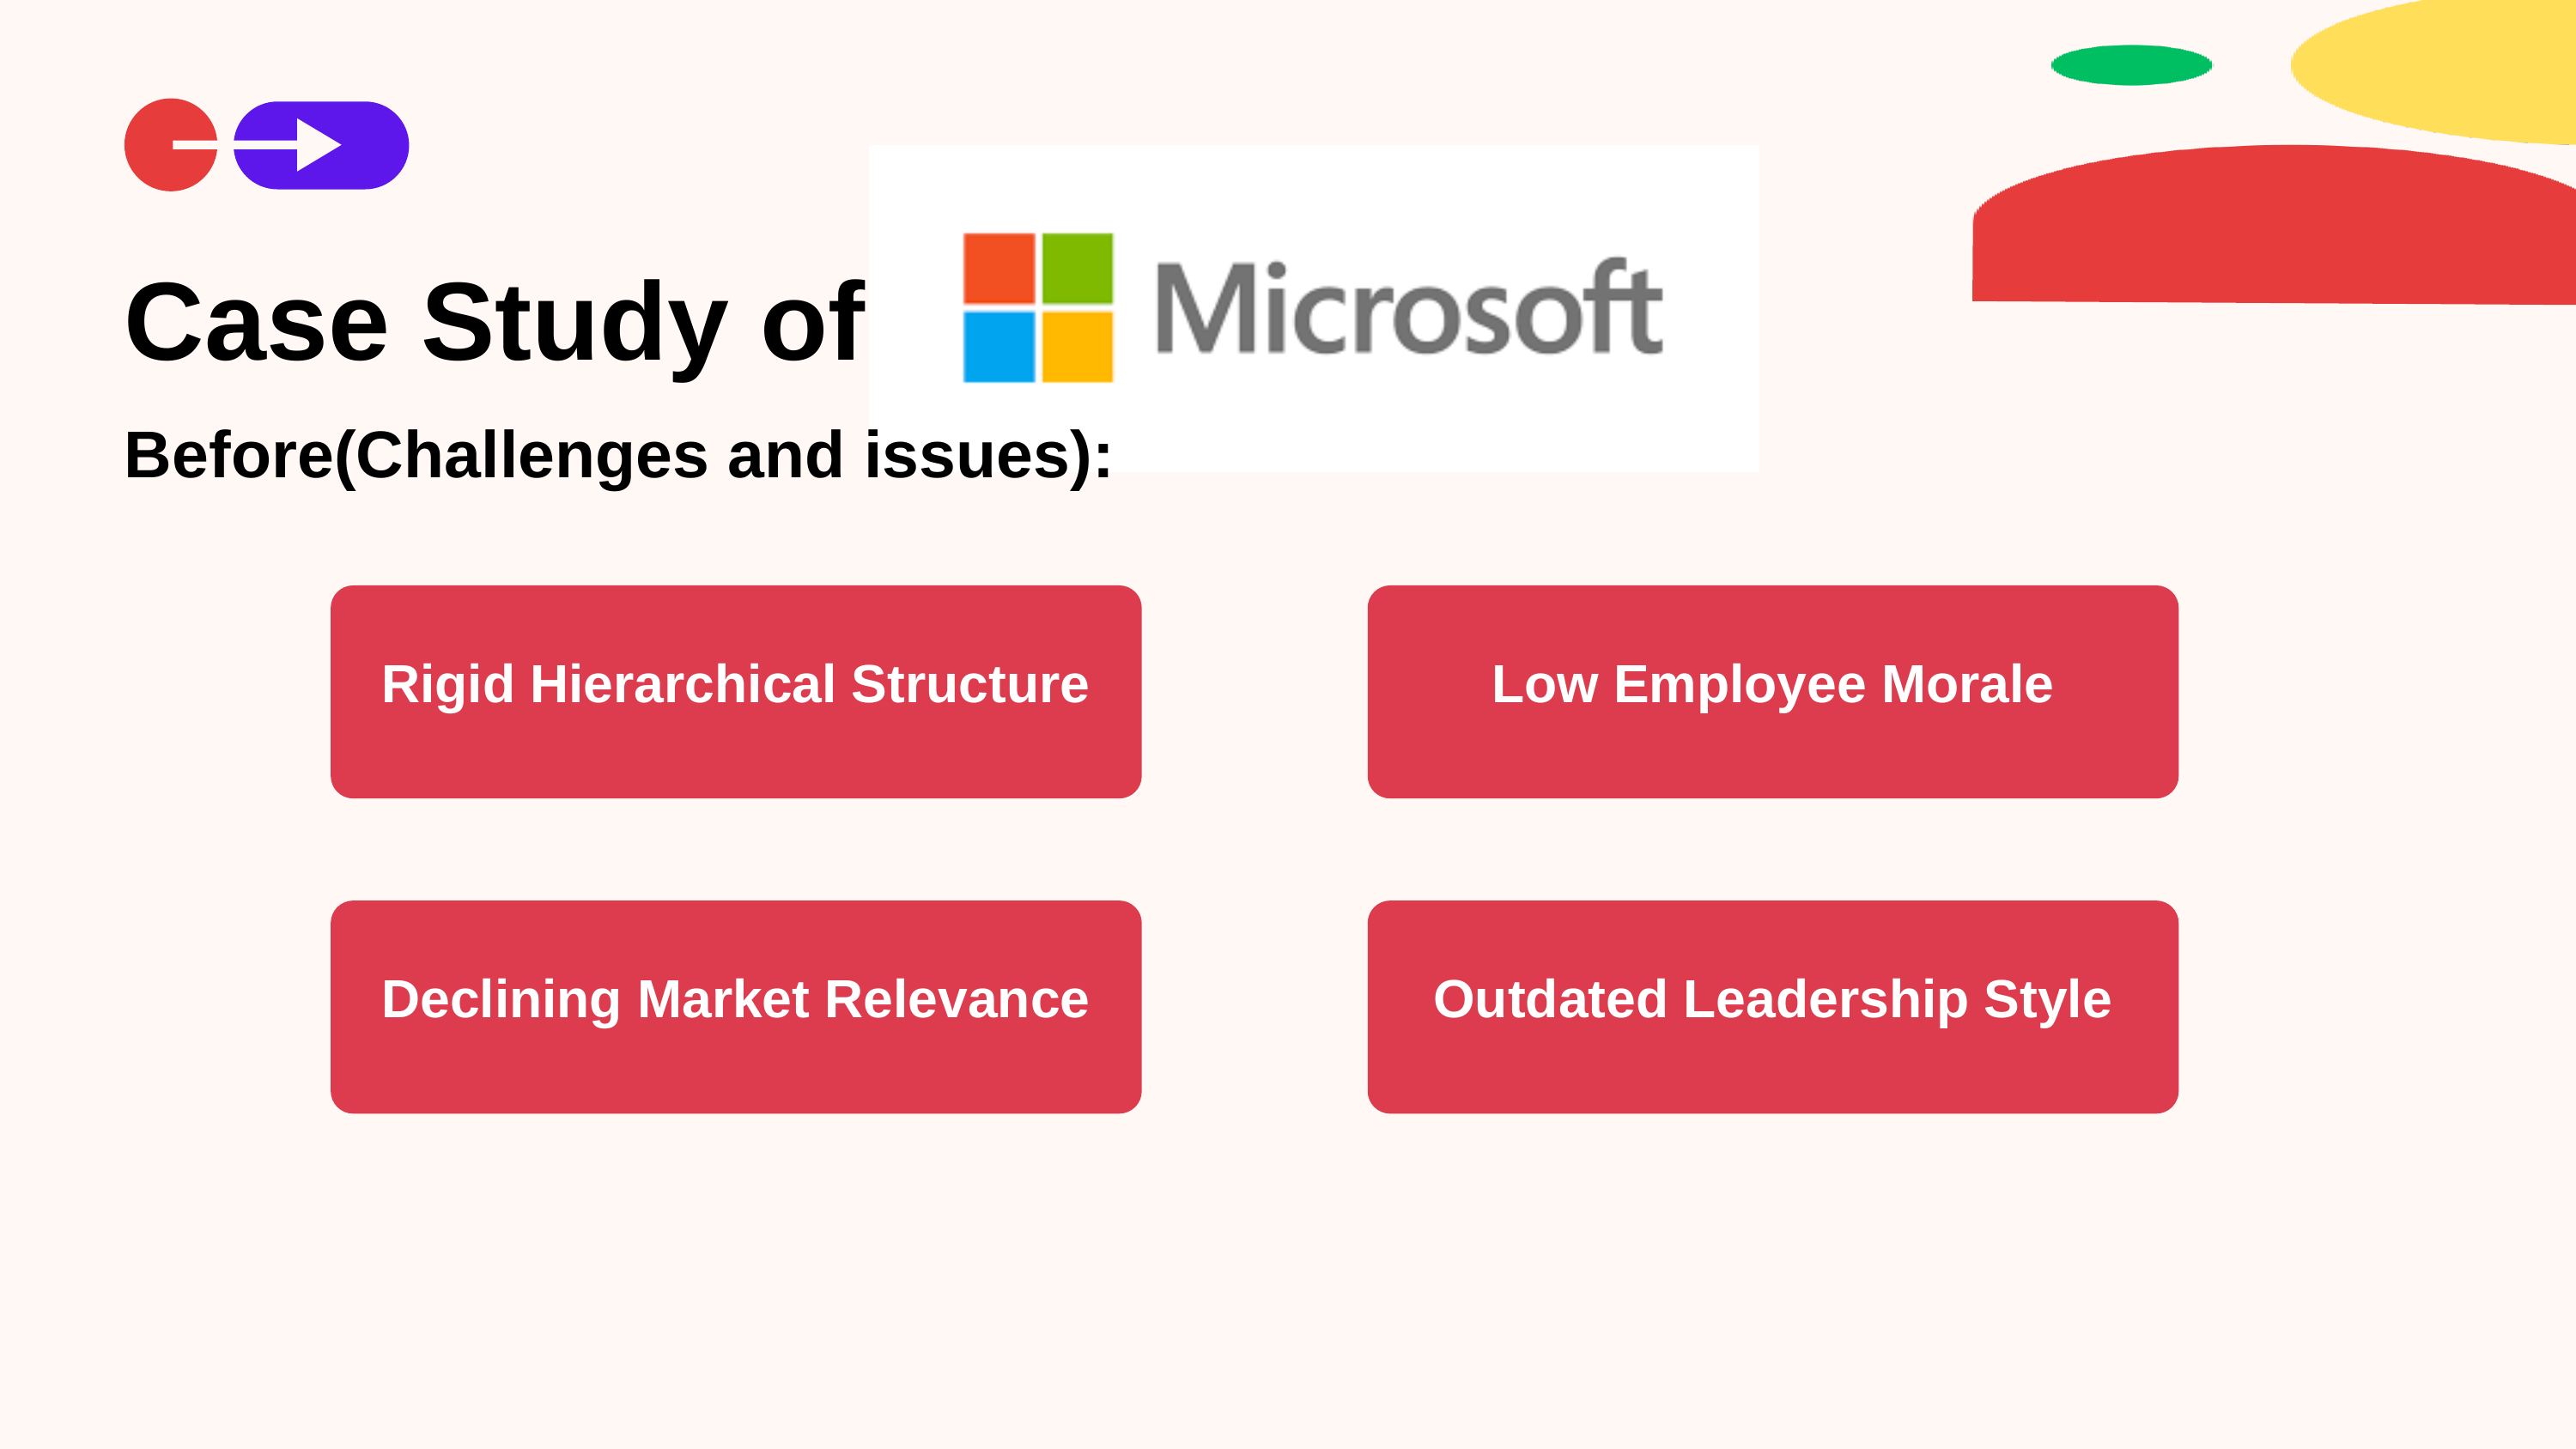

Case Study of
Before(Challenges and issues):

Rigid Hierarchical Structure

Low Employee Morale

Declining Market Relevance

Outdated Leadership Style